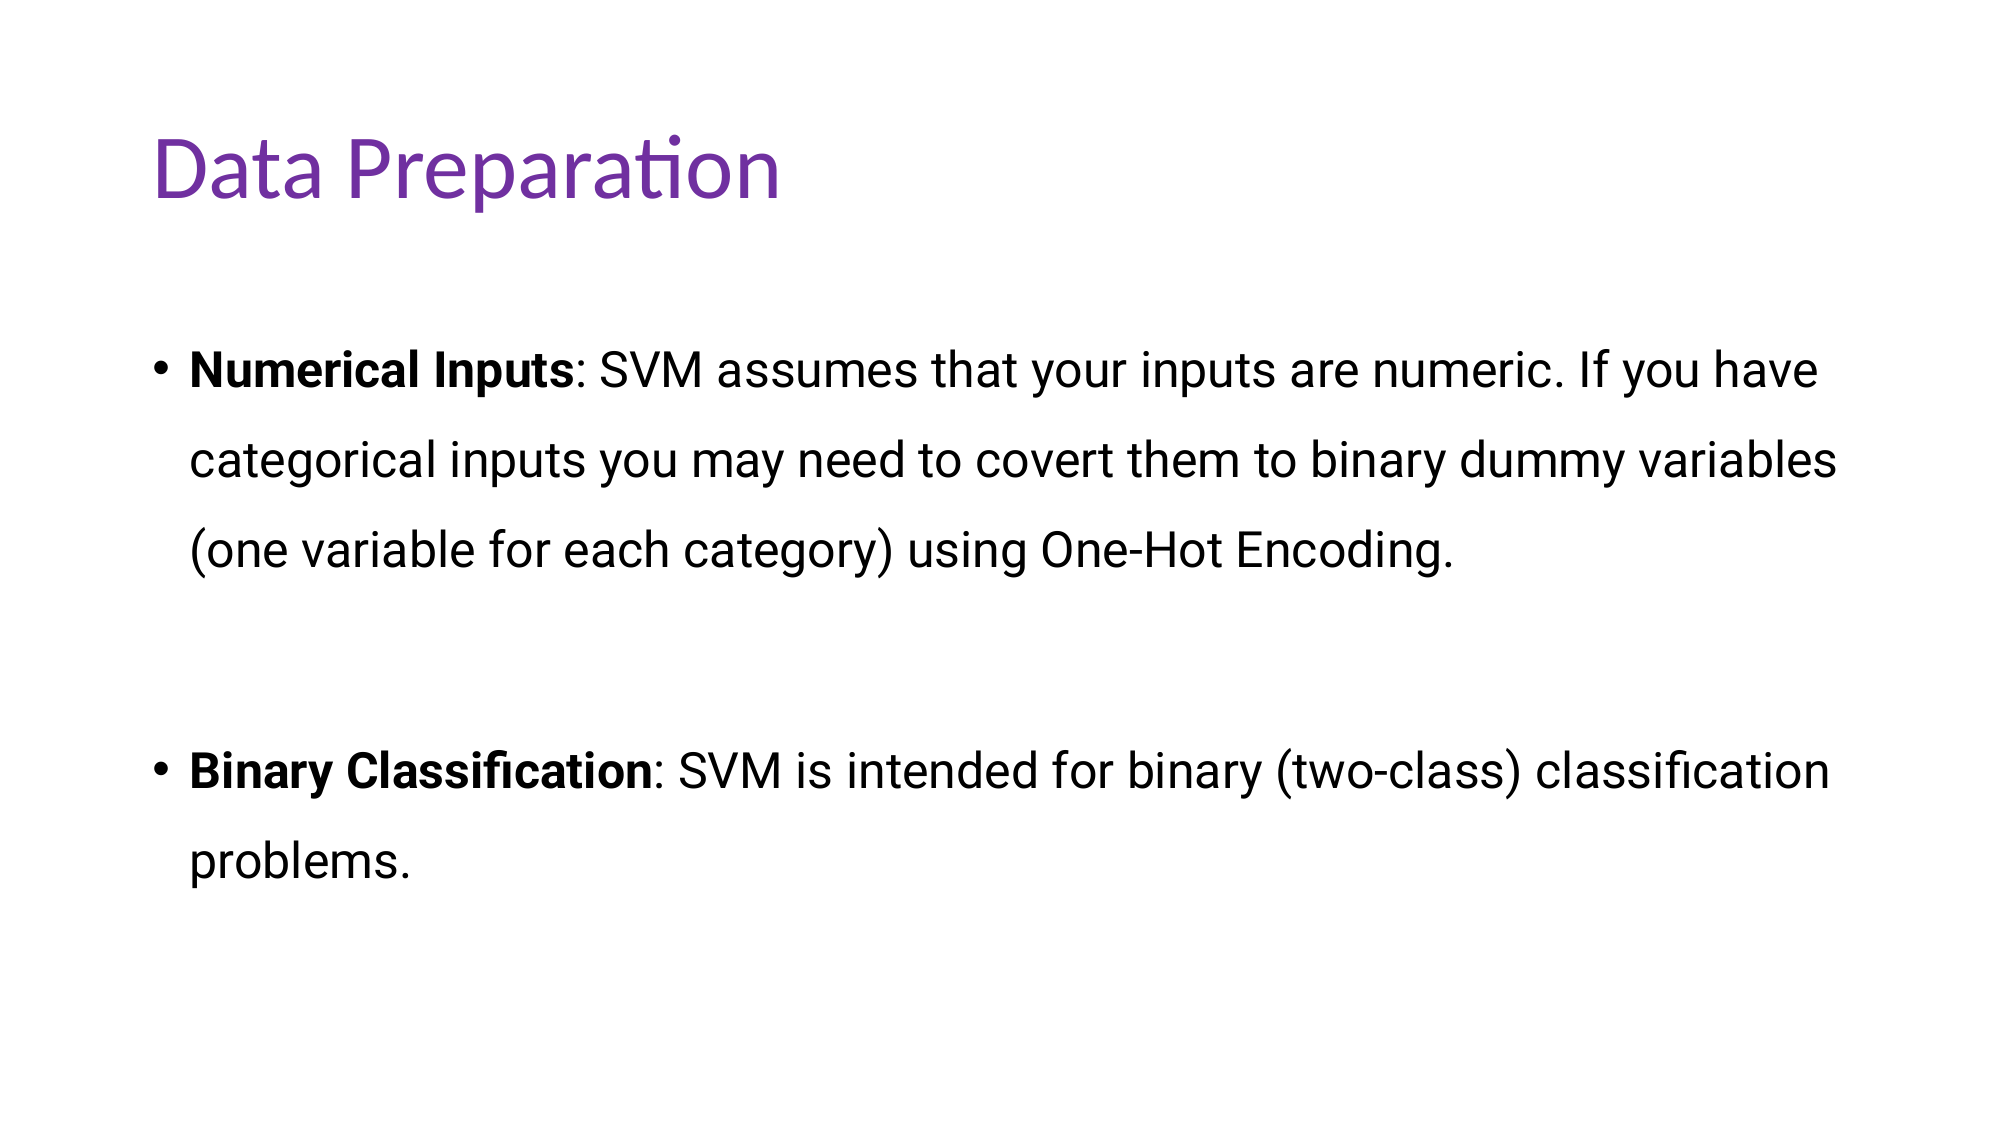

# Data Preparation
Numerical Inputs: SVM assumes that your inputs are numeric. If you have categorical inputs you may need to covert them to binary dummy variables (one variable for each category) using One-Hot Encoding.

Binary Classification: SVM is intended for binary (two-class) classification problems.